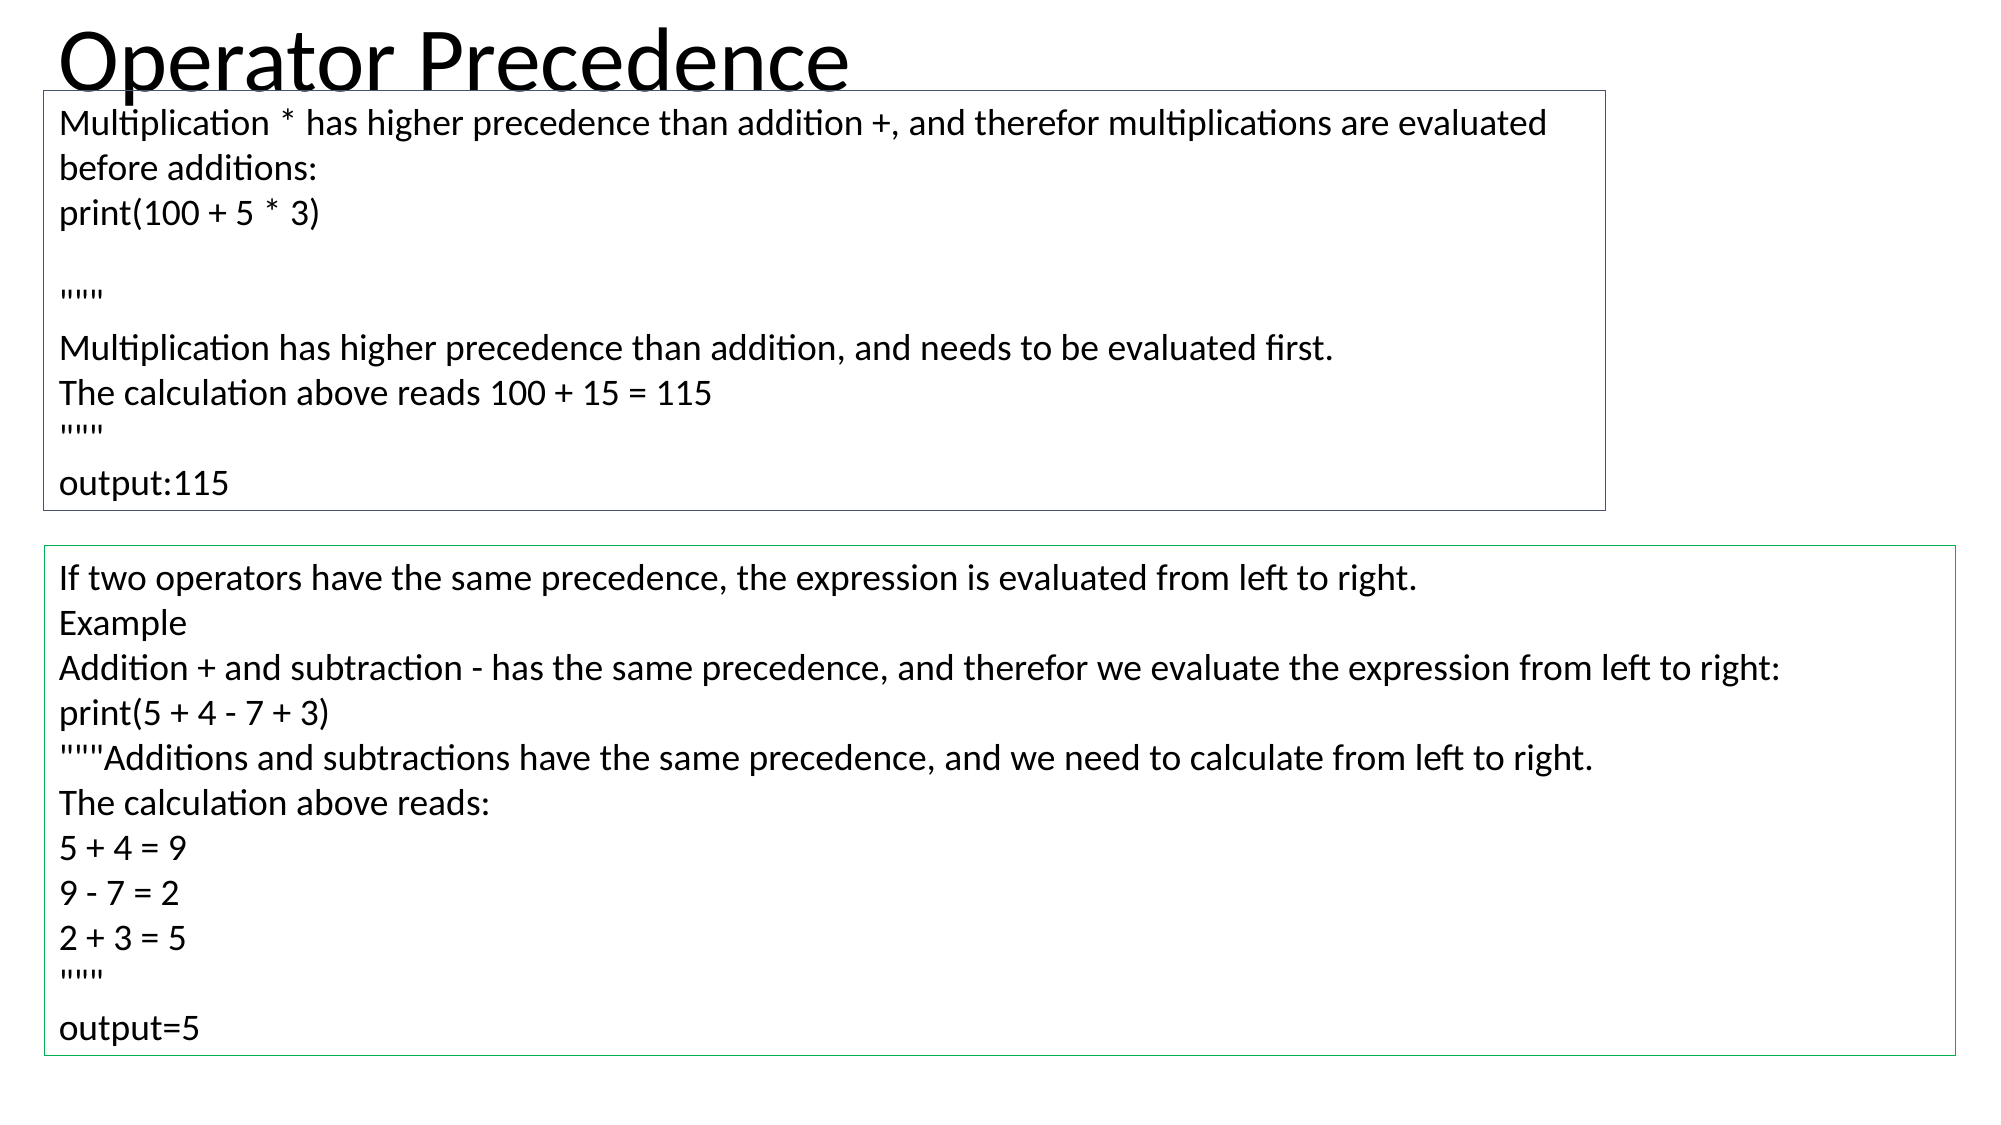

# Operator Precedence
Multiplication * has higher precedence than addition +, and therefor multiplications are evaluated before additions:
print(100 + 5 * 3)

"""
Multiplication has higher precedence than addition, and needs to be evaluated first.
The calculation above reads 100 + 15 = 115
"""
output:115
If two operators have the same precedence, the expression is evaluated from left to right.
Example
Addition + and subtraction - has the same precedence, and therefor we evaluate the expression from left to right:
print(5 + 4 - 7 + 3)
"""Additions and subtractions have the same precedence, and we need to calculate from left to right.
The calculation above reads:
5 + 4 = 9
9 - 7 = 2
2 + 3 = 5
"""
output=5